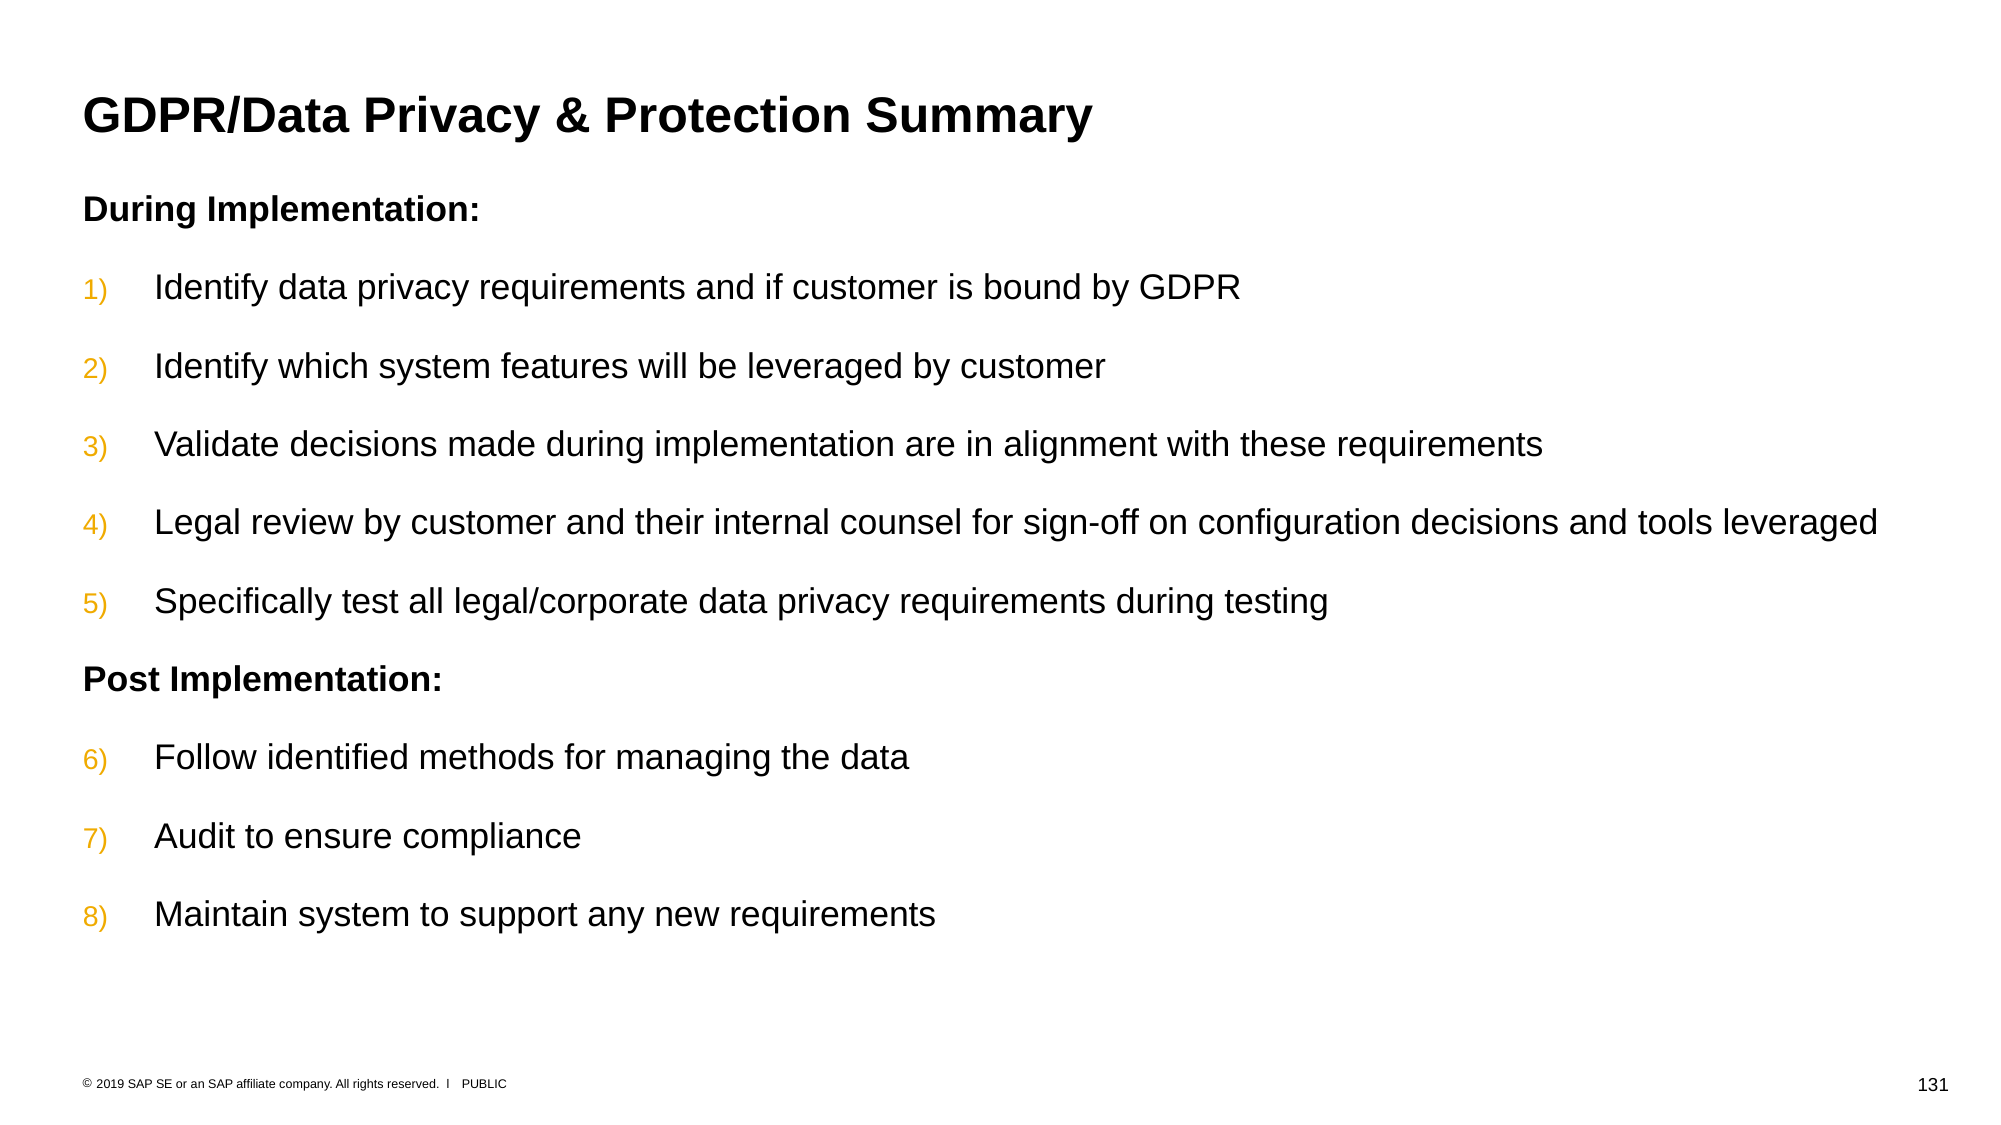

# GDPR/Data Privacy & Protection Summary
During Implementation:
Identify data privacy requirements and if customer is bound by GDPR
Identify which system features will be leveraged by customer
Validate decisions made during implementation are in alignment with these requirements
Legal review by customer and their internal counsel for sign-off on configuration decisions and tools leveraged
Specifically test all legal/corporate data privacy requirements during testing
Post Implementation:
Follow identified methods for managing the data
Audit to ensure compliance
Maintain system to support any new requirements